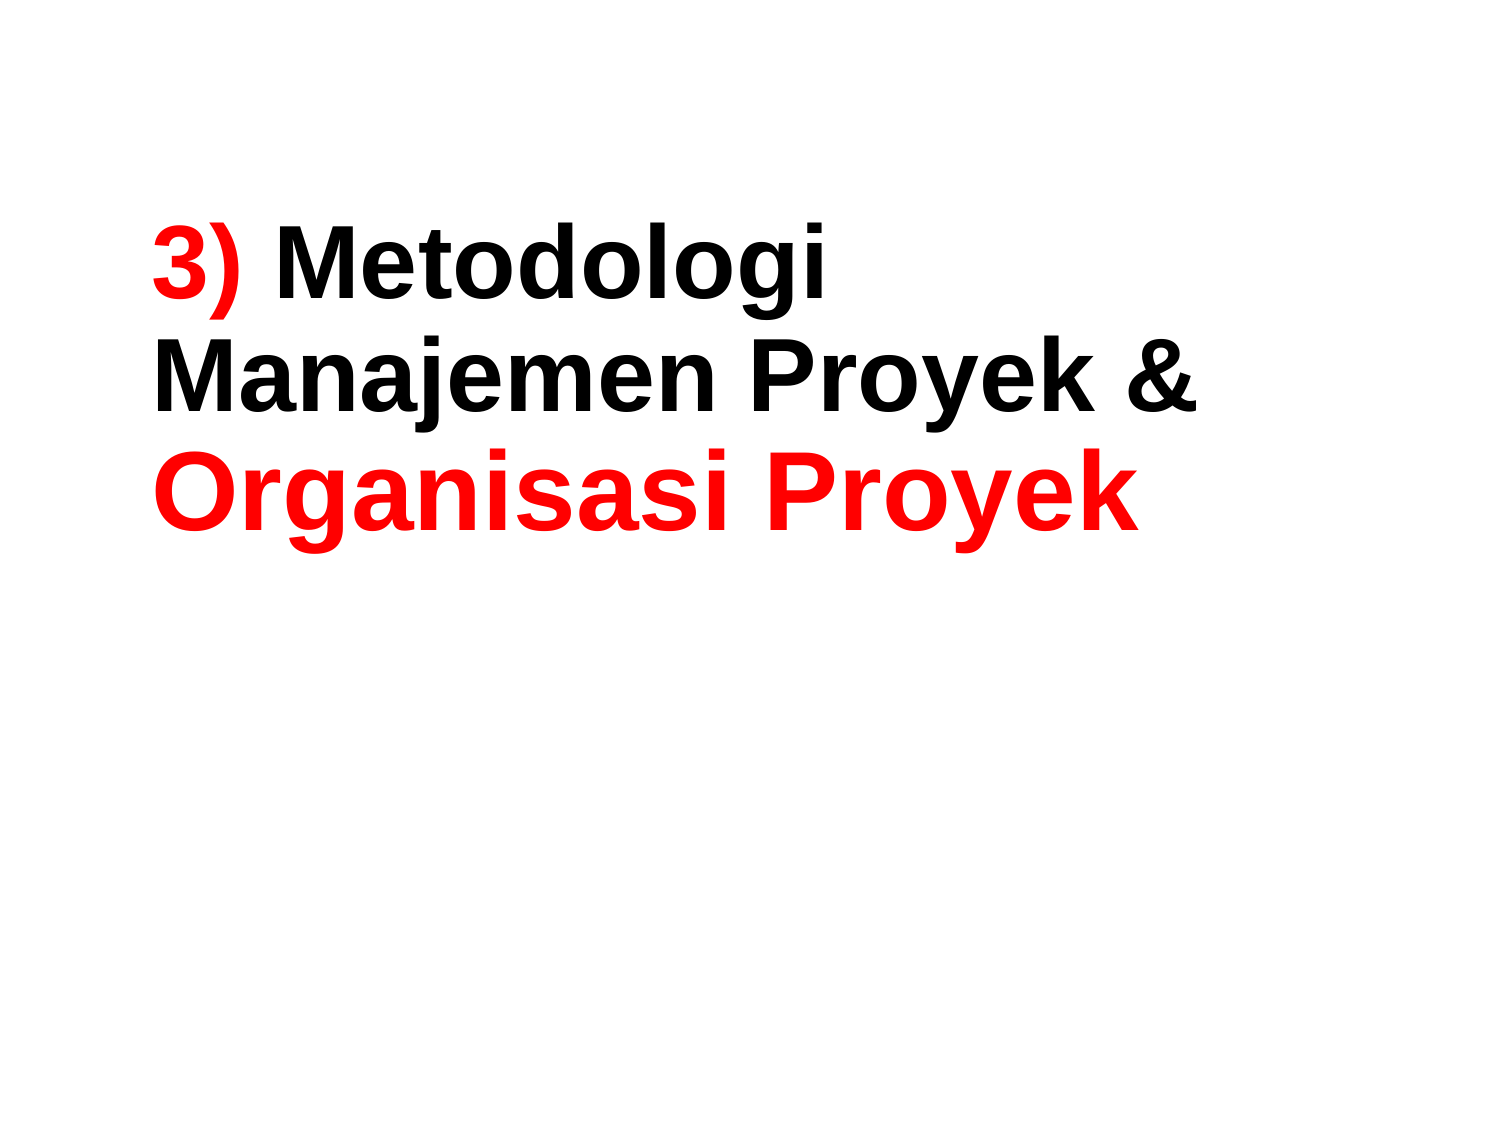

# 3) Metodologi Manajemen Proyek & Organisasi Proyek